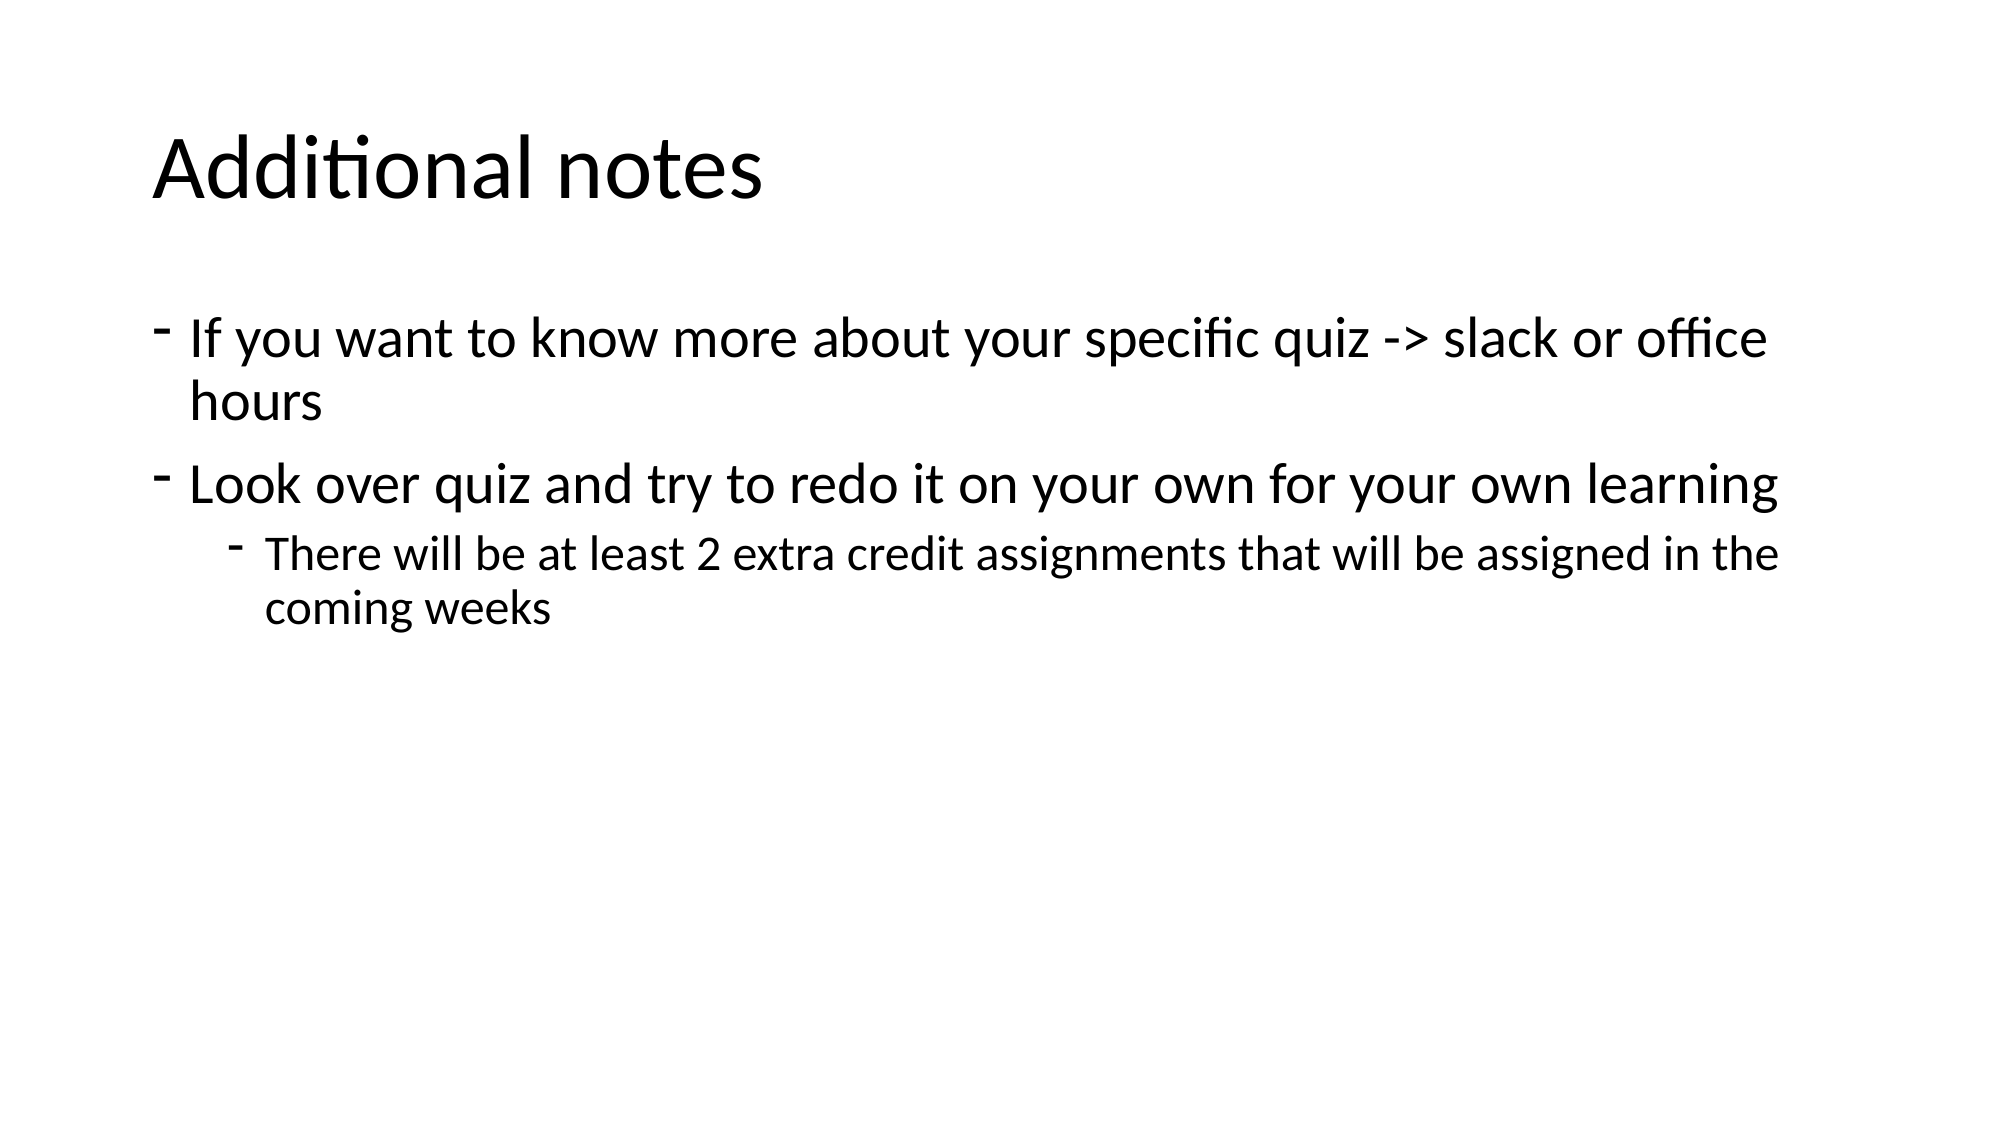

# Additional notes
If you want to know more about your specific quiz -> slack or office hours
Look over quiz and try to redo it on your own for your own learning
There will be at least 2 extra credit assignments that will be assigned in the coming weeks